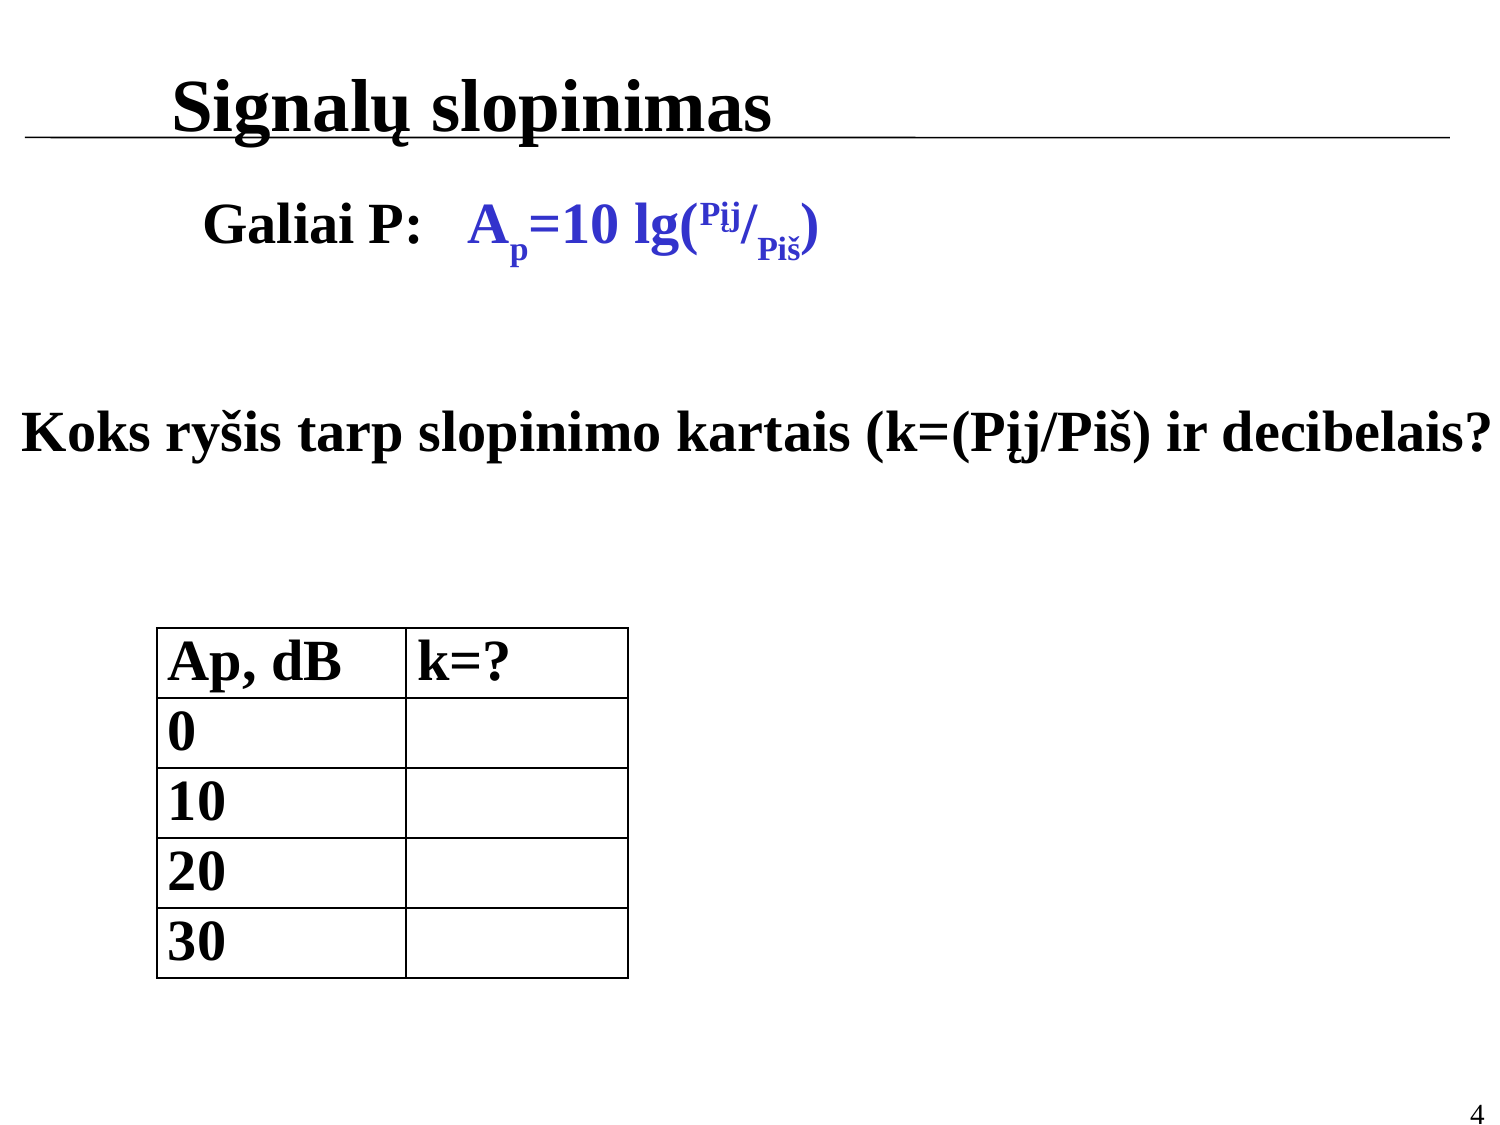

Signalų slopinimas
Galiai P:   Ap=10 lg(Pįj/Piš)

Koks ryšis tarp slopinimo kartais (k=(Pįj/Piš) ir decibelais?
| Ap, dB | k=? |
| --- | --- |
| 0 |  |
| 10 |  |
| 20 |  |
| 30 |  |
4